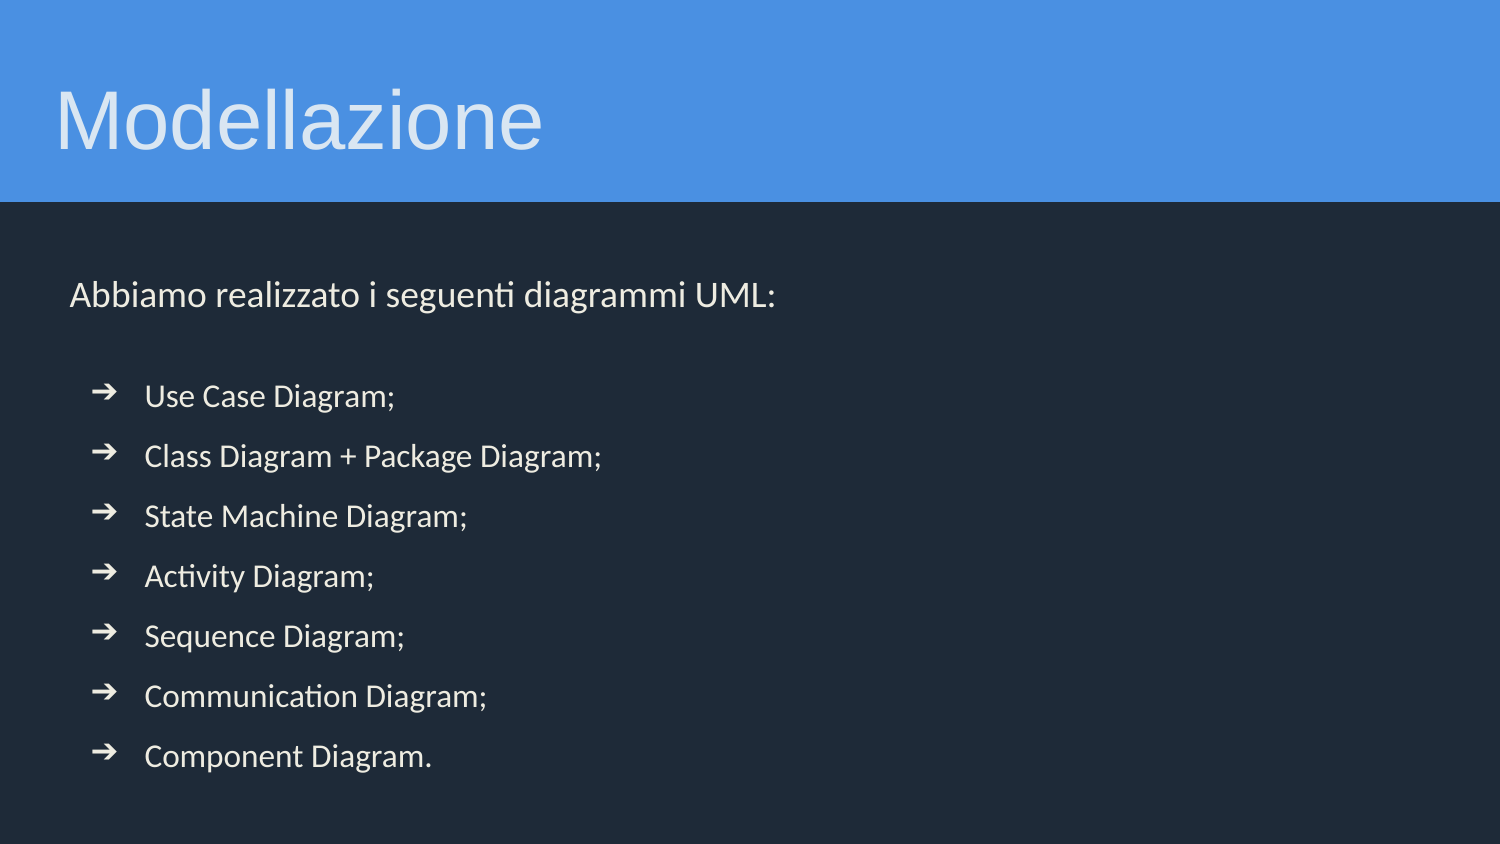

Modellazione
Abbiamo realizzato i seguenti diagrammi UML:

Use Case Diagram;
Class Diagram + Package Diagram;
State Machine Diagram;
Activity Diagram;
Sequence Diagram;
Communication Diagram;
Component Diagram.